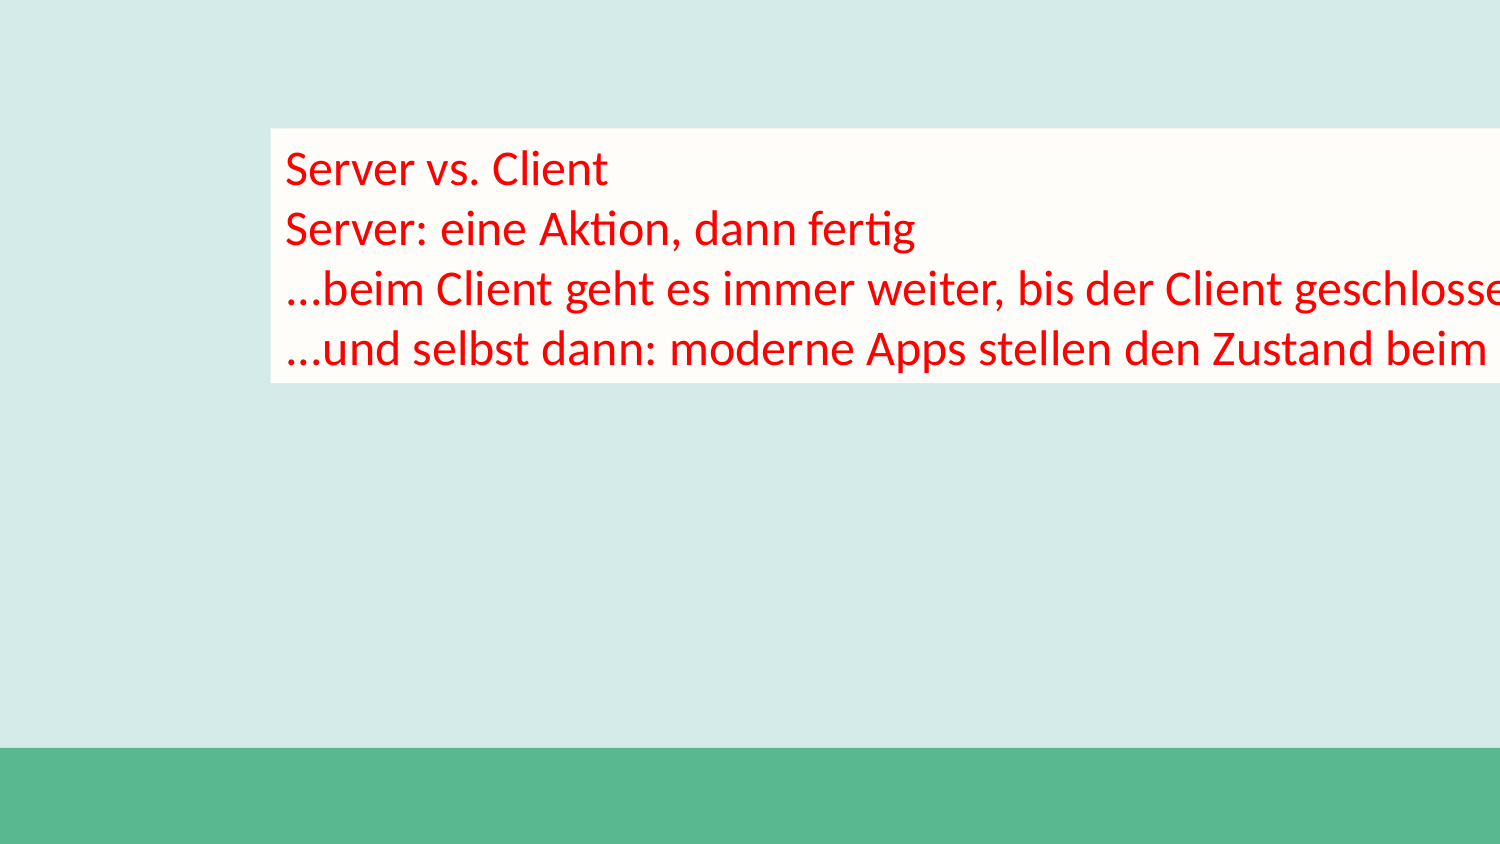

Server vs. Client
Server: eine Aktion, dann fertig
...beim Client geht es immer weiter, bis der Client geschlossen wird
...und selbst dann: moderne Apps stellen den Zustand beim Öffnen wieder her
#